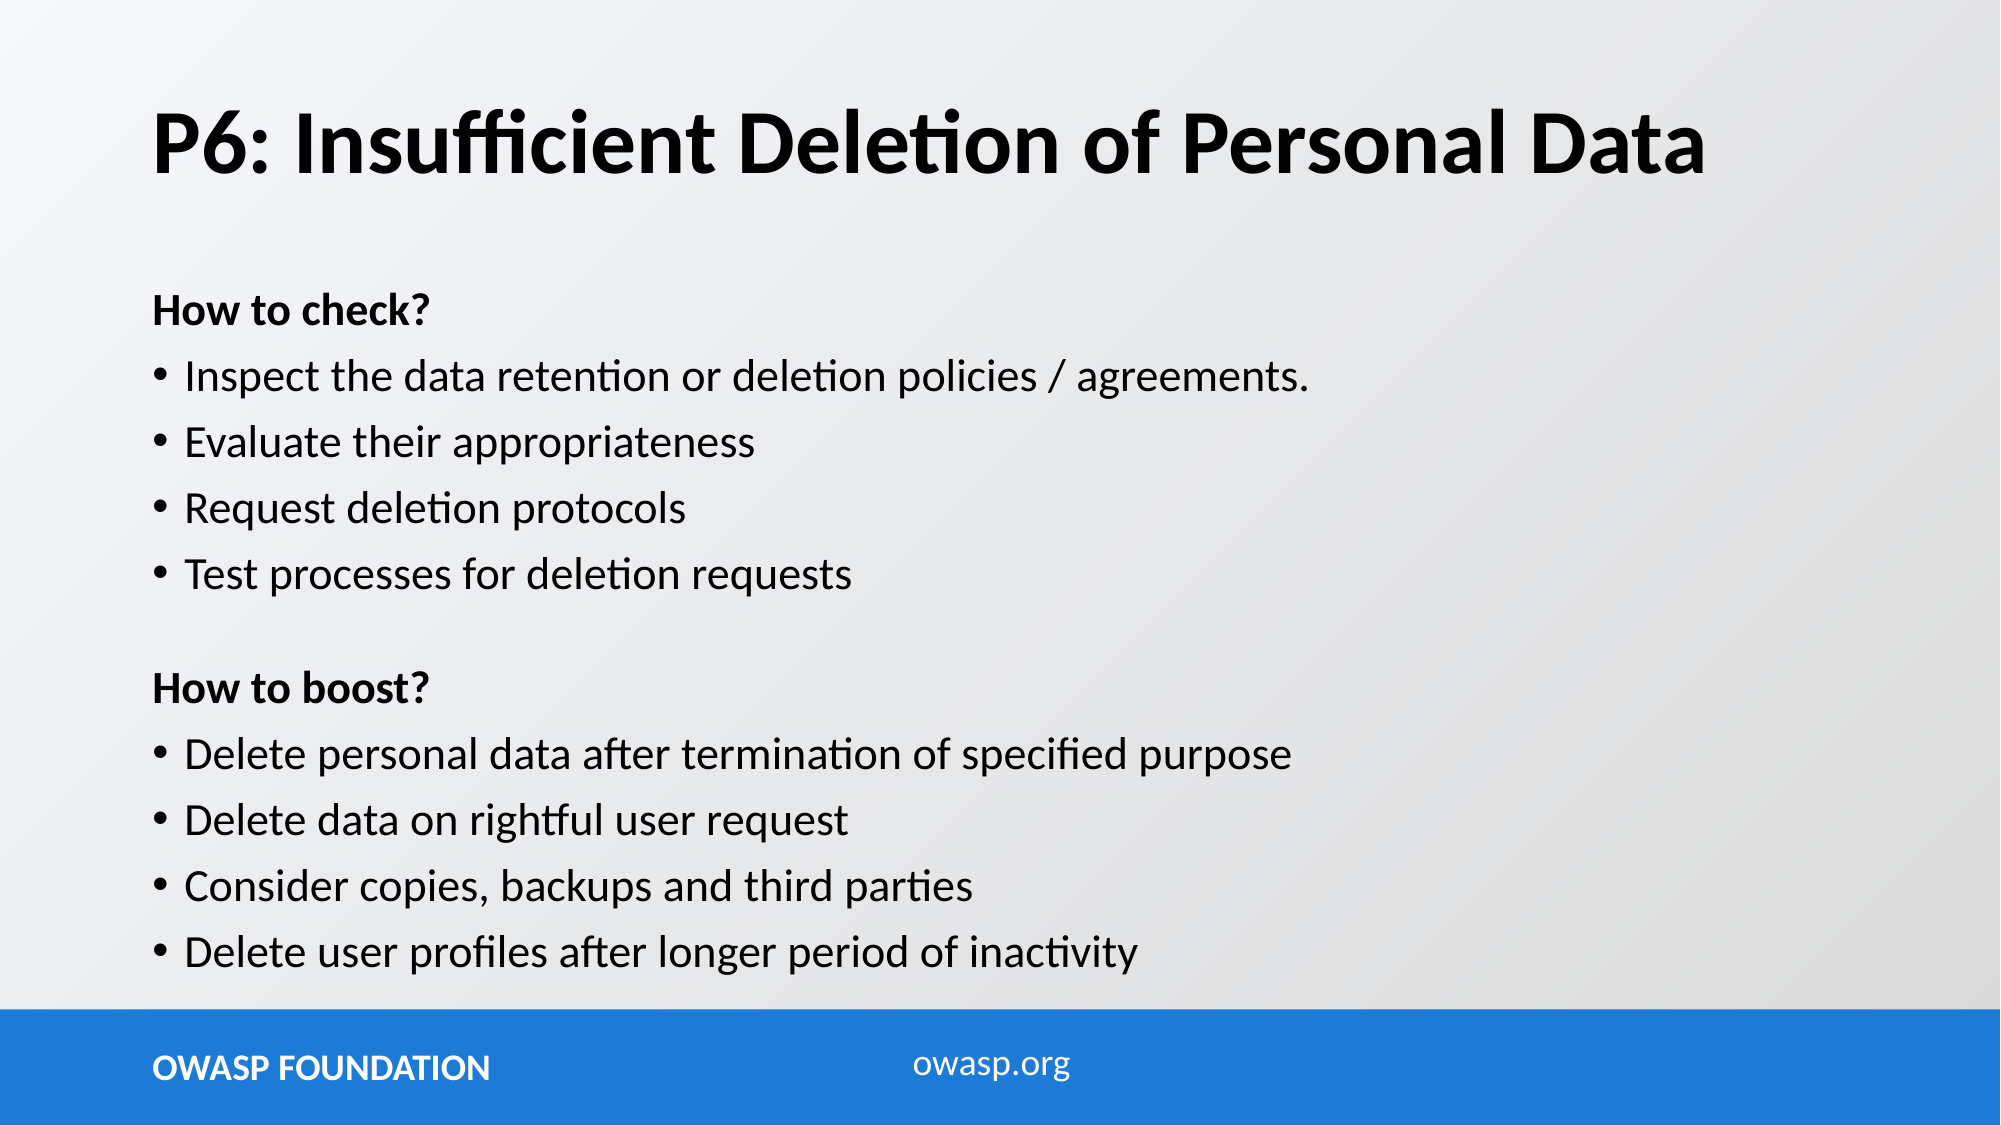

# P6: Insufficient Deletion of Personal Data
How to check?
Inspect the data retention or deletion policies / agreements.
Evaluate their appropriateness
Request deletion protocols
Test processes for deletion requests

How to boost?
Delete personal data after termination of specified purpose
Delete data on rightful user request
Consider copies, backups and third parties
Delete user profiles after longer period of inactivity